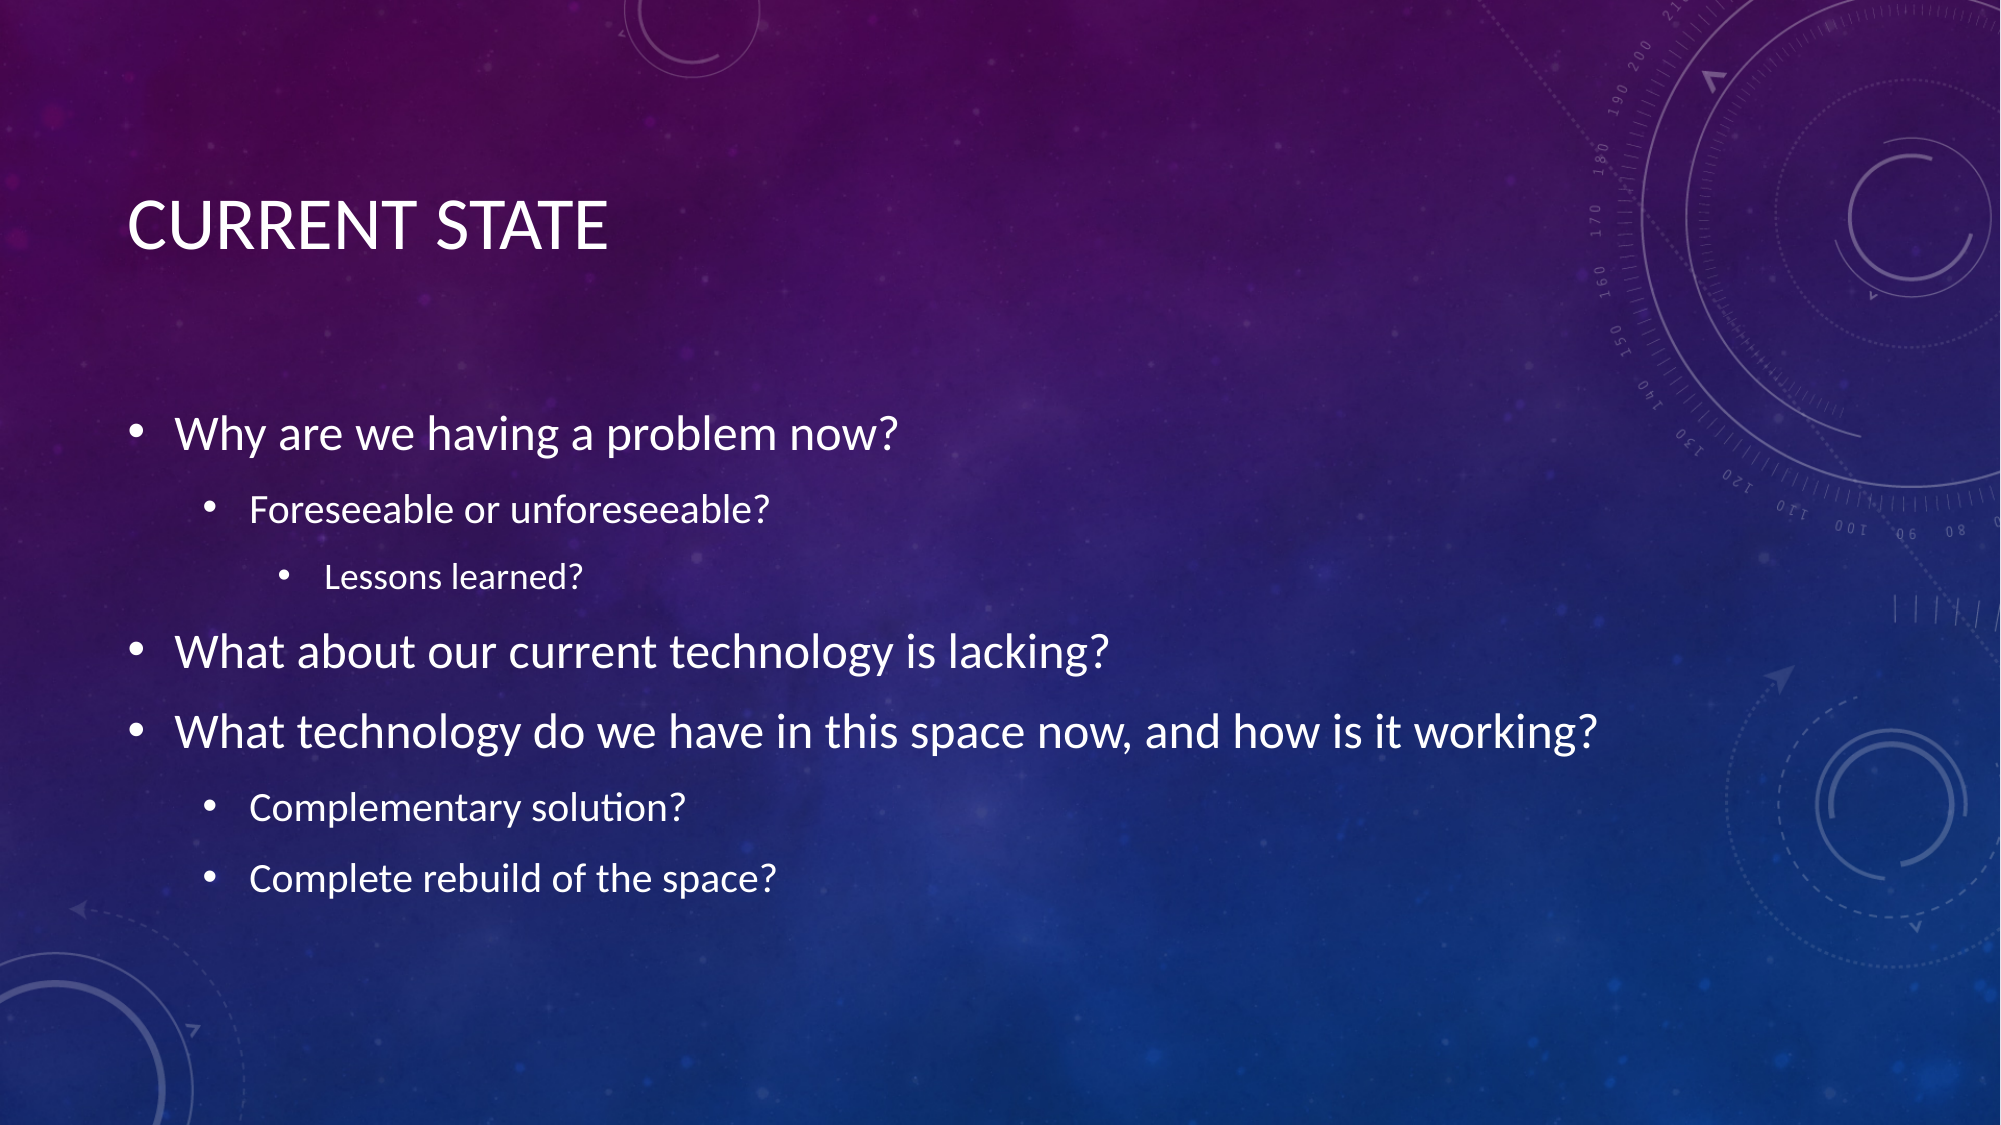

# Current State
Why are we having a problem now?
Foreseeable or unforeseeable?
Lessons learned?
What about our current technology is lacking?
What technology do we have in this space now, and how is it working?
Complementary solution?
Complete rebuild of the space?